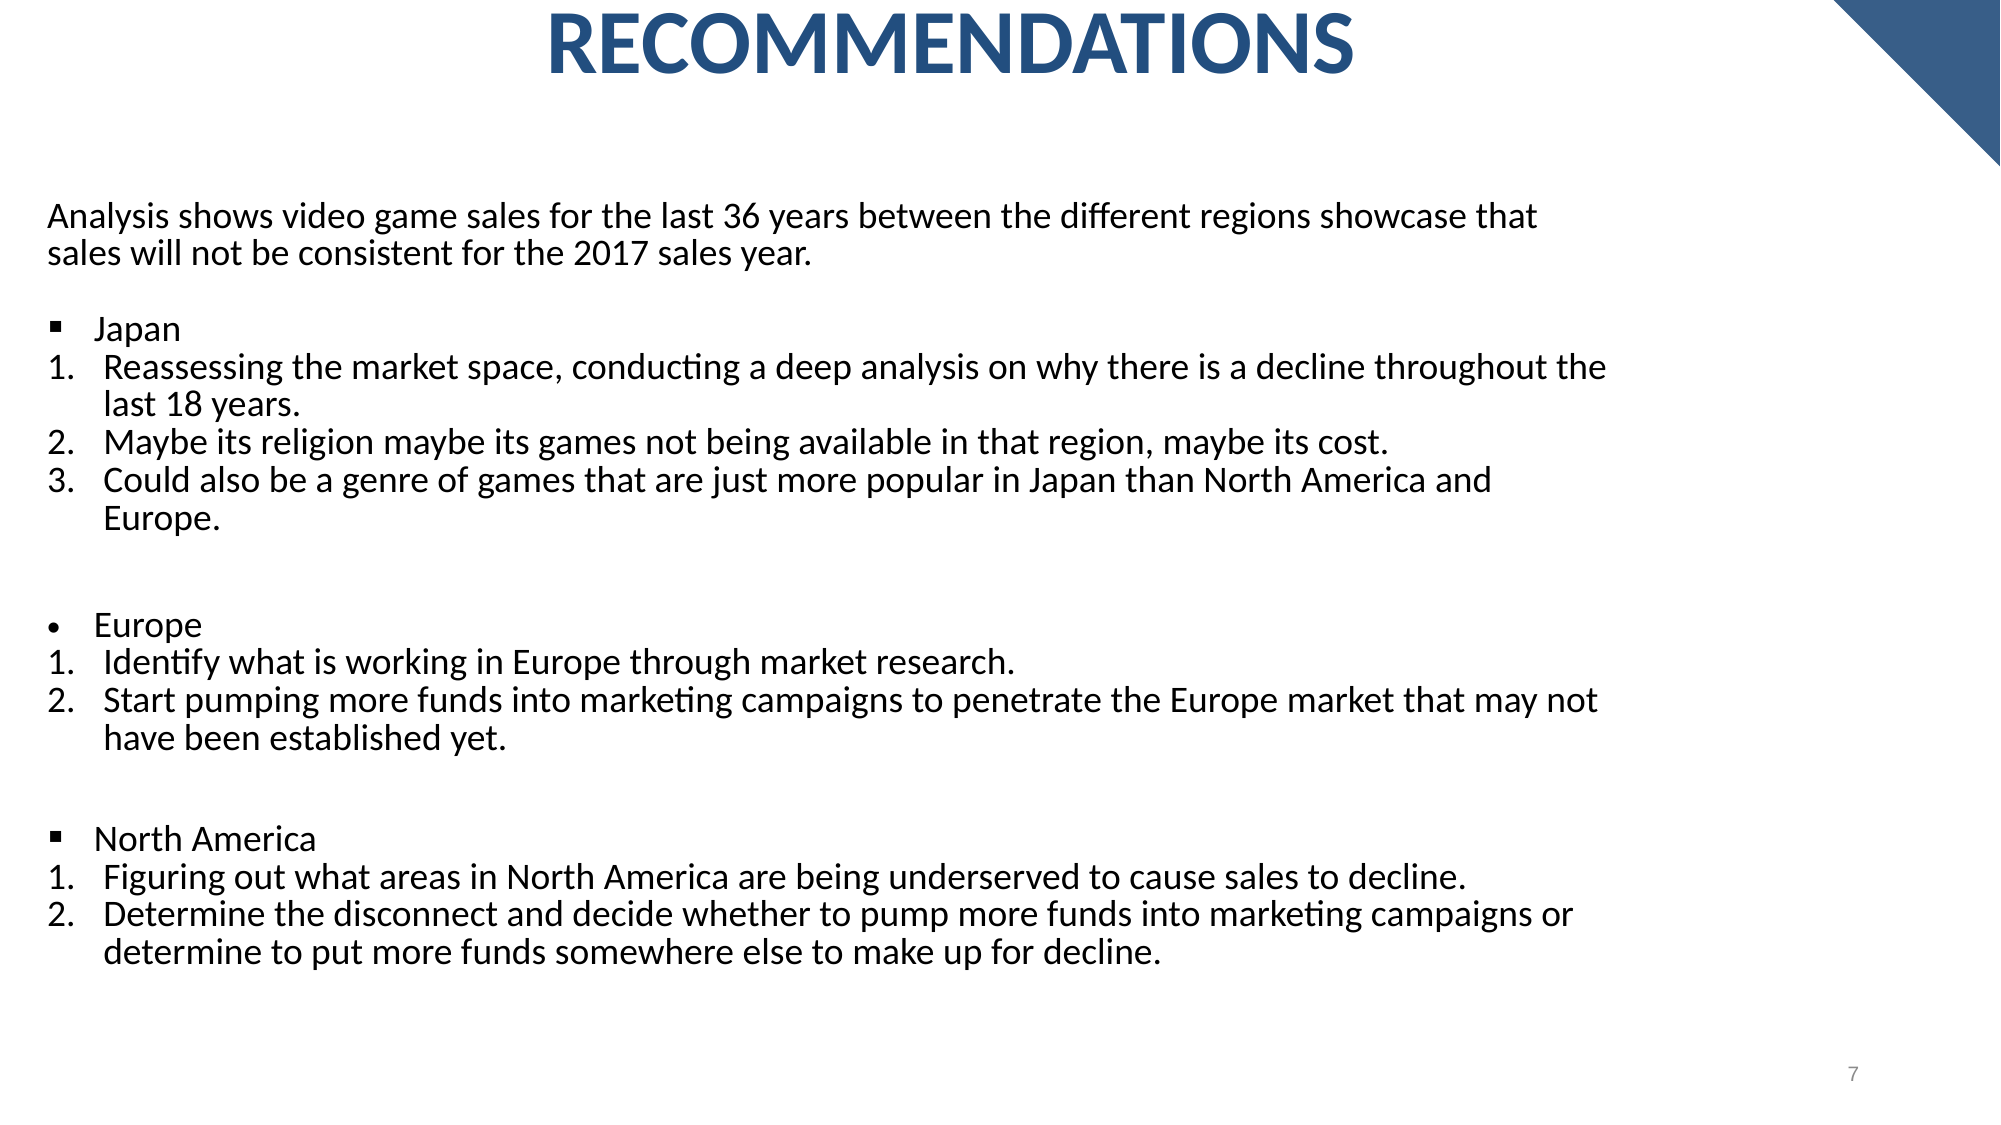

# Recommendations
| Analysis shows video game sales for the last 36 years between the different regions showcase that sales will not be consistent for the 2017 sales year. Japan Reassessing the market space, conducting a deep analysis on why there is a decline throughout the last 18 years. Maybe its religion maybe its games not being available in that region, maybe its cost. Could also be a genre of games that are just more popular in Japan than North America and Europe. |
| --- |
|  |
| Europe Identify what is working in Europe through market research. Start pumping more funds into marketing campaigns to penetrate the Europe market that may not have been established yet. |
| North America Figuring out what areas in North America are being underserved to cause sales to decline. Determine the disconnect and decide whether to pump more funds into marketing campaigns or determine to put more funds somewhere else to make up for decline. |
|  |
7